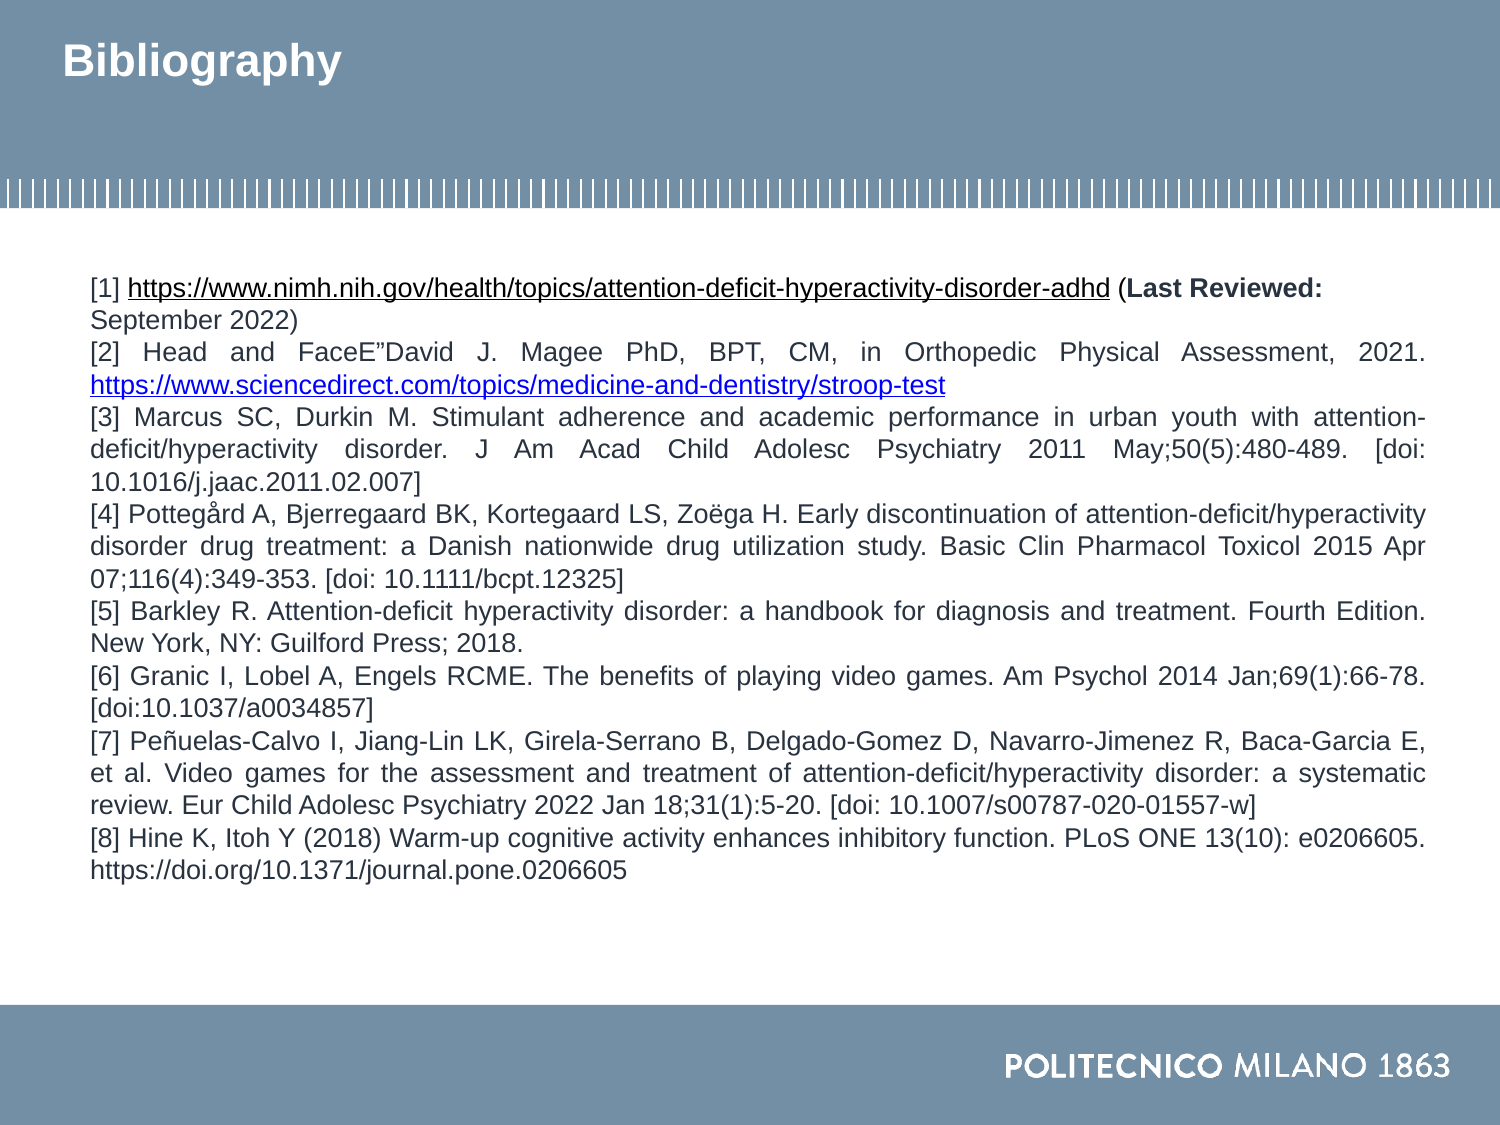

# Bibliography
[1] https://www.nimh.nih.gov/health/topics/attention-deficit-hyperactivity-disorder-adhd (Last Reviewed: September 2022)
[2] Head and FaceE”David J. Magee PhD, BPT, CM, in Orthopedic Physical Assessment, 2021. https://www.sciencedirect.com/topics/medicine-and-dentistry/stroop-test
[3] Marcus SC, Durkin M. Stimulant adherence and academic performance in urban youth with attention-deficit/hyperactivity disorder. J Am Acad Child Adolesc Psychiatry 2011 May;50(5):480-489. [doi: 10.1016/j.jaac.2011.02.007]
[4] Pottegård A, Bjerregaard BK, Kortegaard LS, Zoëga H. Early discontinuation of attention-deficit/hyperactivity disorder drug treatment: a Danish nationwide drug utilization study. Basic Clin Pharmacol Toxicol 2015 Apr 07;116(4):349-353. [doi: 10.1111/bcpt.12325]
[5] Barkley R. Attention-deficit hyperactivity disorder: a handbook for diagnosis and treatment. Fourth Edition. New York, NY: Guilford Press; 2018.
[6] Granic I, Lobel A, Engels RCME. The benefits of playing video games. Am Psychol 2014 Jan;69(1):66-78. [doi:10.1037/a0034857]
[7] Peñuelas-Calvo I, Jiang-Lin LK, Girela-Serrano B, Delgado-Gomez D, Navarro-Jimenez R, Baca-Garcia E, et al. Video games for the assessment and treatment of attention-deficit/hyperactivity disorder: a systematic review. Eur Child Adolesc Psychiatry 2022 Jan 18;31(1):5-20. [doi: 10.1007/s00787-020-01557-w]
[8] Hine K, Itoh Y (2018) Warm-up cognitive activity enhances inhibitory function. PLoS ONE 13(10): e0206605. https://doi.org/10.1371/journal.pone.0206605